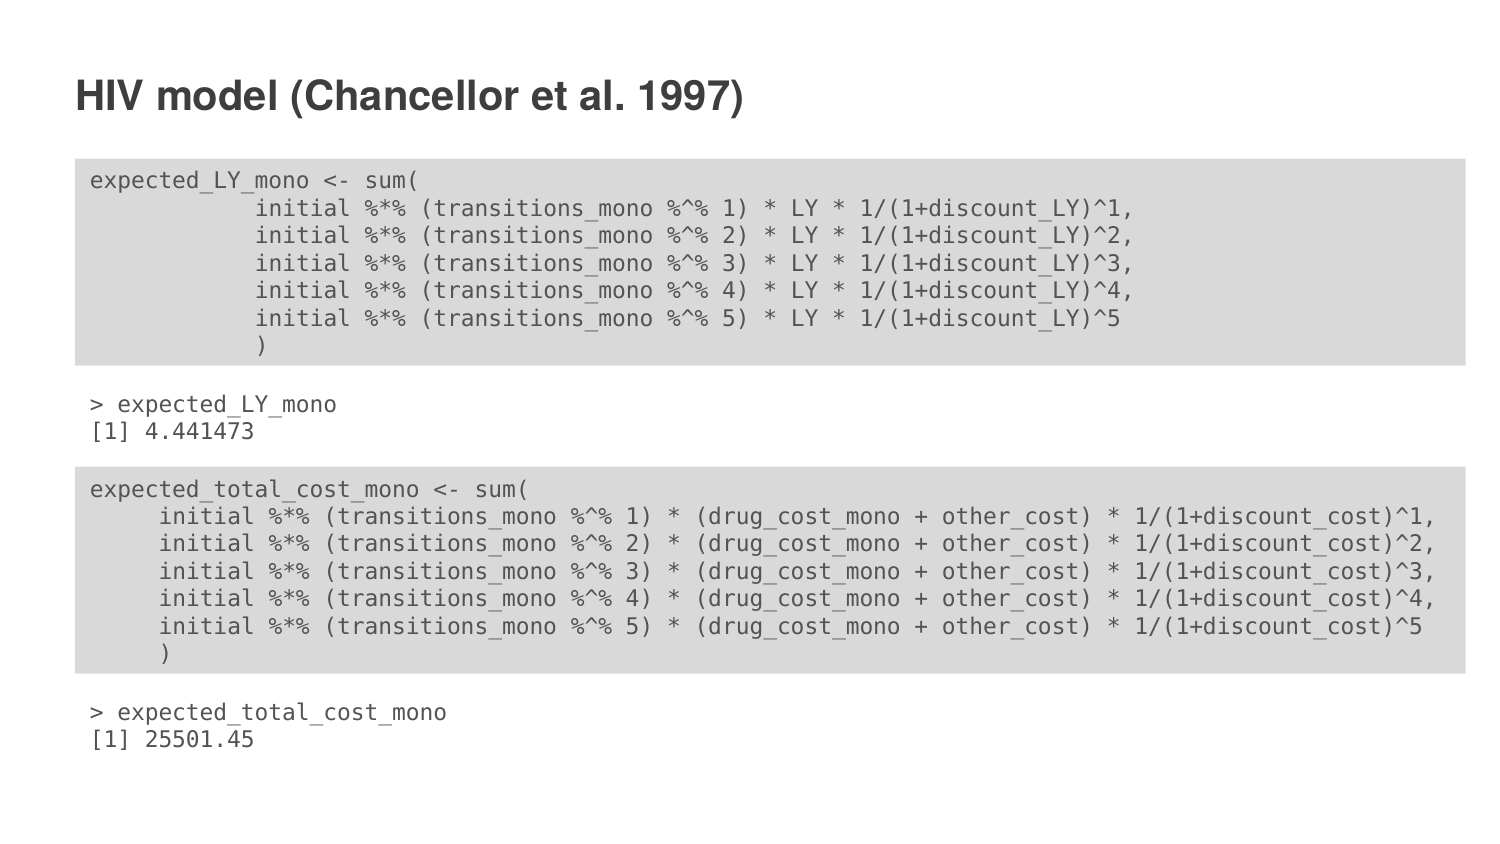

# HIV model (Chancellor et al. 1997)
expected_LY_mono <- sum(
            initial %*% (transitions_mono %^% 1) * LY * 1/(1+discount_LY)^1,
            initial %*% (transitions_mono %^% 2) * LY * 1/(1+discount_LY)^2,
            initial %*% (transitions_mono %^% 3) * LY * 1/(1+discount_LY)^3,
            initial %*% (transitions_mono %^% 4) * LY * 1/(1+discount_LY)^4,
            initial %*% (transitions_mono %^% 5) * LY * 1/(1+discount_LY)^5
            )
> expected_LY_mono
[1] 4.441473
expected_total_cost_mono <- sum(
     initial %*% (transitions_mono %^% 1) * (drug_cost_mono + other_cost) * 1/(1+discount_cost)^1,
     initial %*% (transitions_mono %^% 2) * (drug_cost_mono + other_cost) * 1/(1+discount_cost)^2,
     initial %*% (transitions_mono %^% 3) * (drug_cost_mono + other_cost) * 1/(1+discount_cost)^3,
     initial %*% (transitions_mono %^% 4) * (drug_cost_mono + other_cost) * 1/(1+discount_cost)^4,
     initial %*% (transitions_mono %^% 5) * (drug_cost_mono + other_cost) * 1/(1+discount_cost)^5
     )
> expected_total_cost_mono
[1] 25501.45